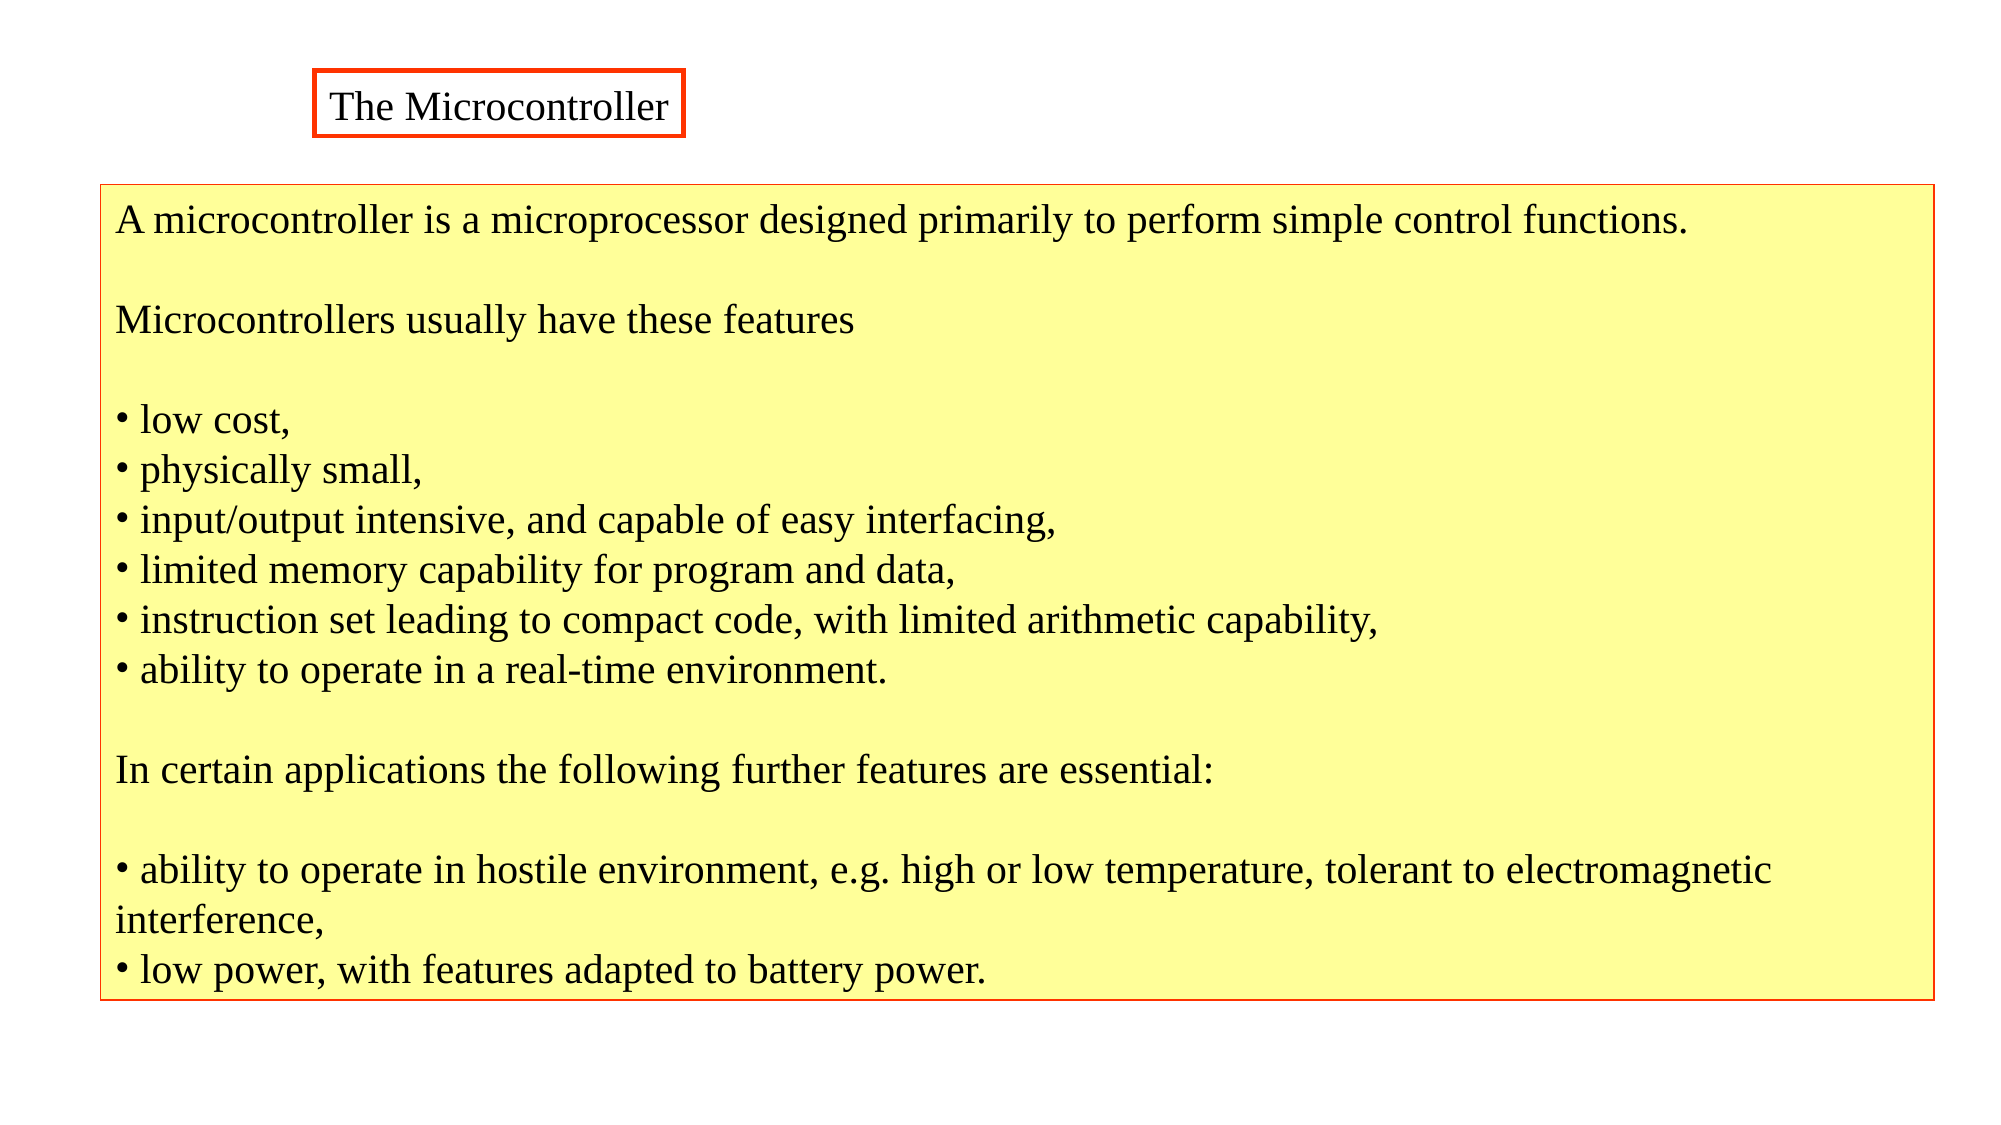

The Microcontroller
A microcontroller is a microprocessor designed primarily to perform simple control functions.

Microcontrollers usually have these features

 low cost,
 physically small,
 input/output intensive, and capable of easy interfacing,
 limited memory capability for program and data,
 instruction set leading to compact code, with limited arithmetic capability,
 ability to operate in a real-time environment.

In certain applications the following further features are essential:

 ability to operate in hostile environment, e.g. high or low temperature, tolerant to electromagnetic interference,
 low power, with features adapted to battery power.